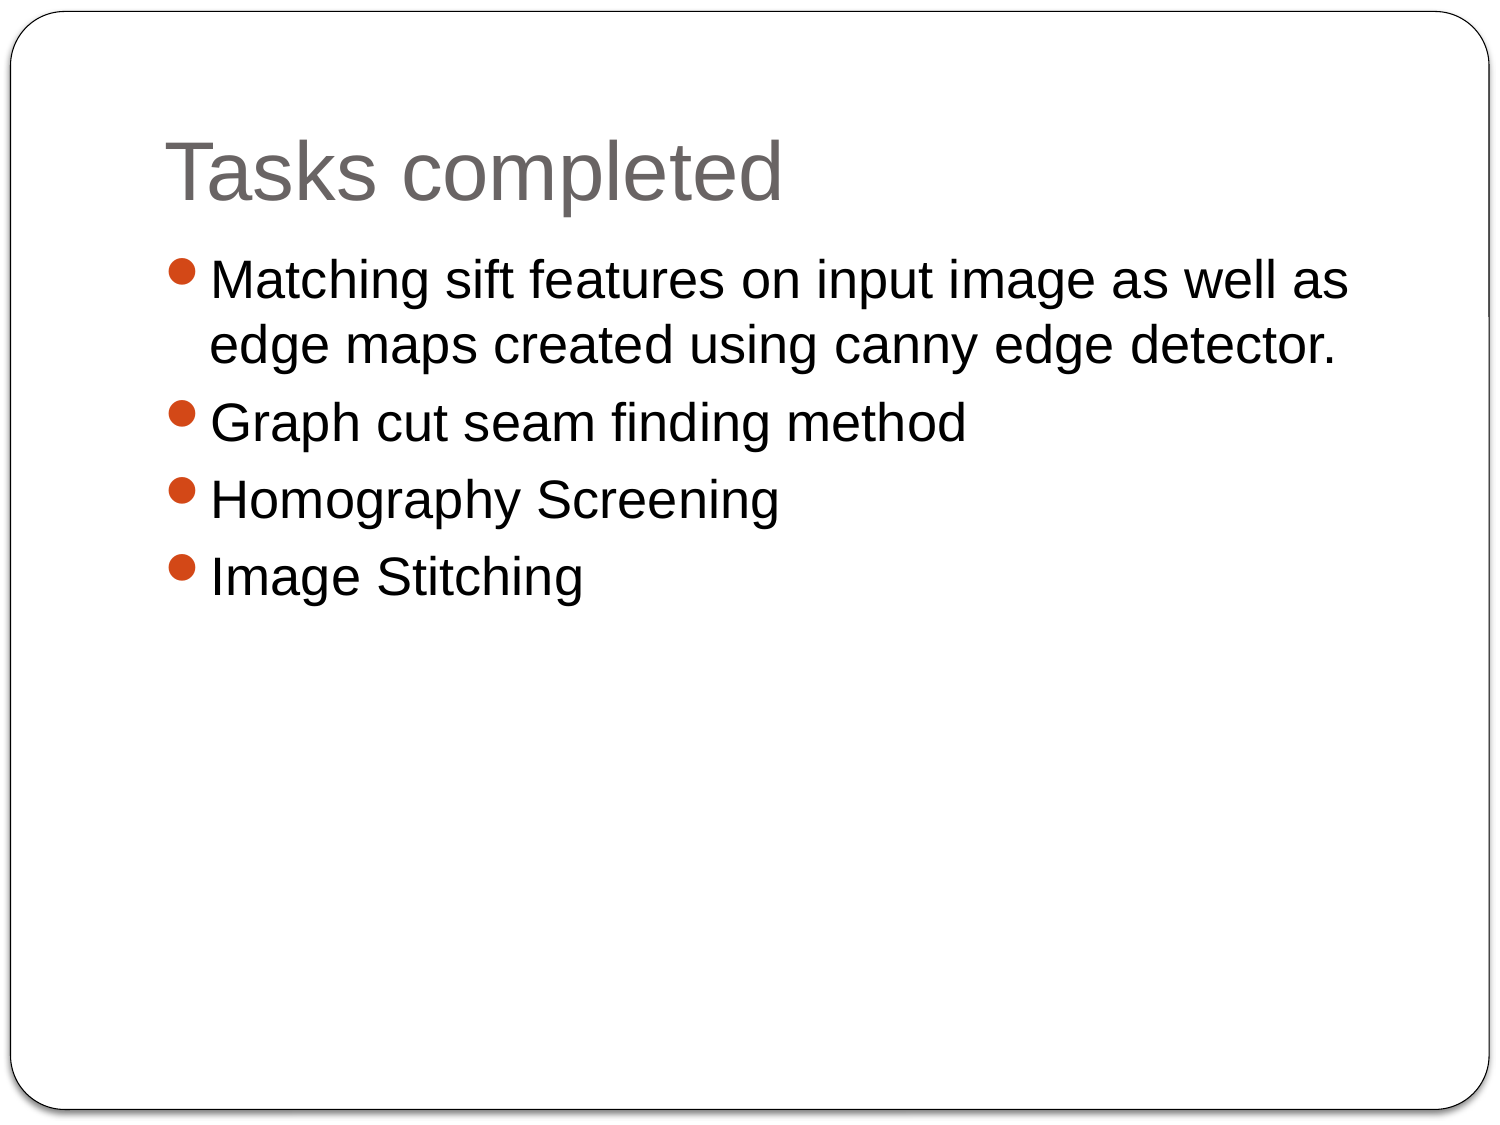

# Tasks completed
Matching sift features on input image as well as edge maps created using canny edge detector.
Graph cut seam finding method
Homography Screening
Image Stitching